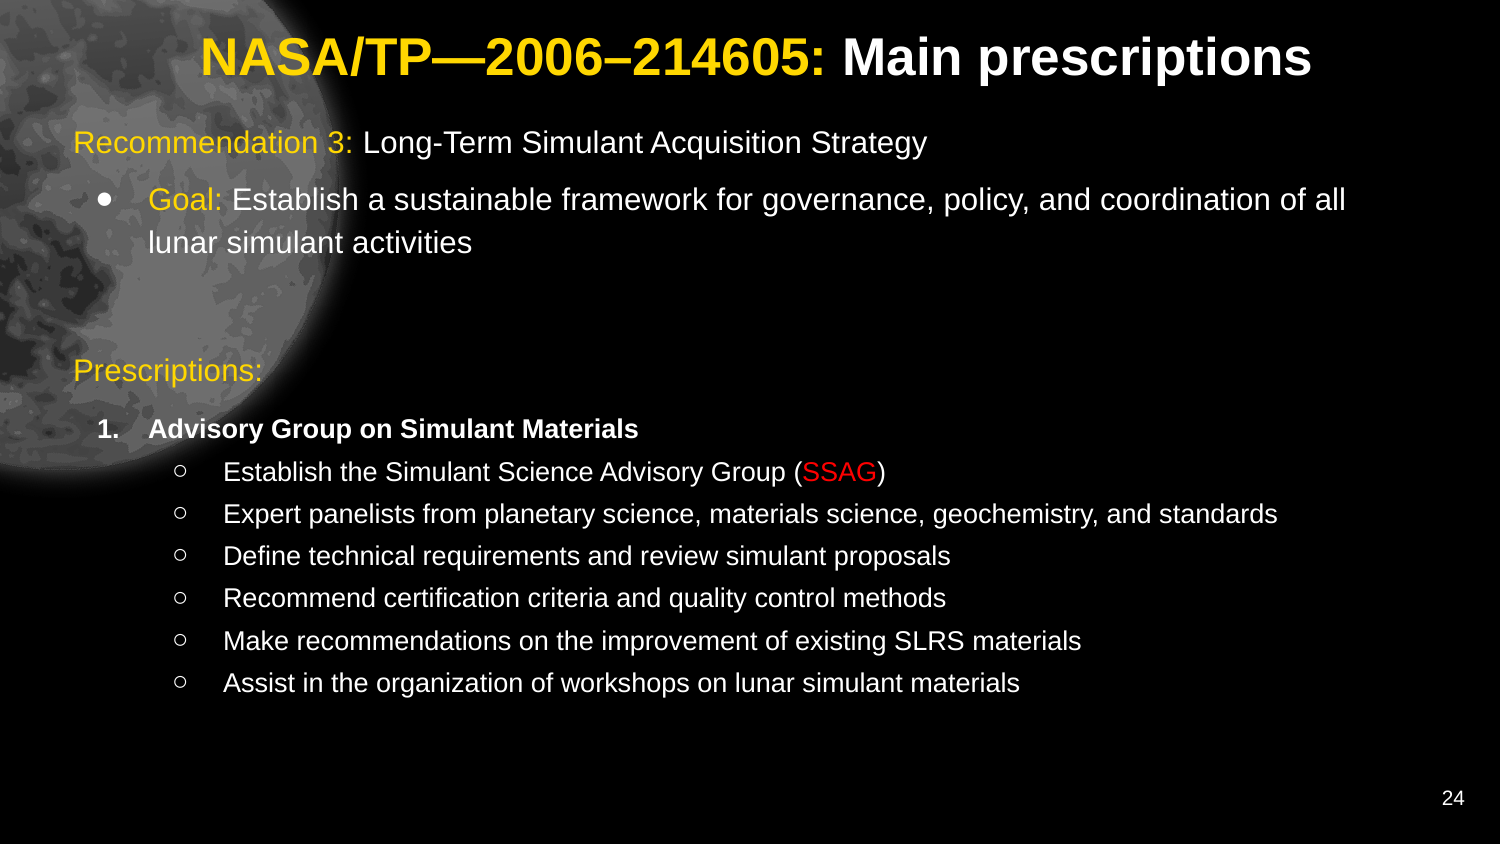

# NASA/TP—2006–214605: Main prescriptions
Recommendation 3: Long-Term Simulant Acquisition Strategy
Goal: Establish a sustainable framework for governance, policy, and coordination of all lunar simulant activities
Prescriptions:
Advisory Group on Simulant Materials
Establish the Simulant Science Advisory Group (SSAG)
Expert panelists from planetary science, materials science, geochemistry, and standards
Define technical requirements and review simulant proposals
Recommend certification criteria and quality control methods
Make recommendations on the improvement of existing SLRS materials
Assist in the organization of workshops on lunar simulant materials
24